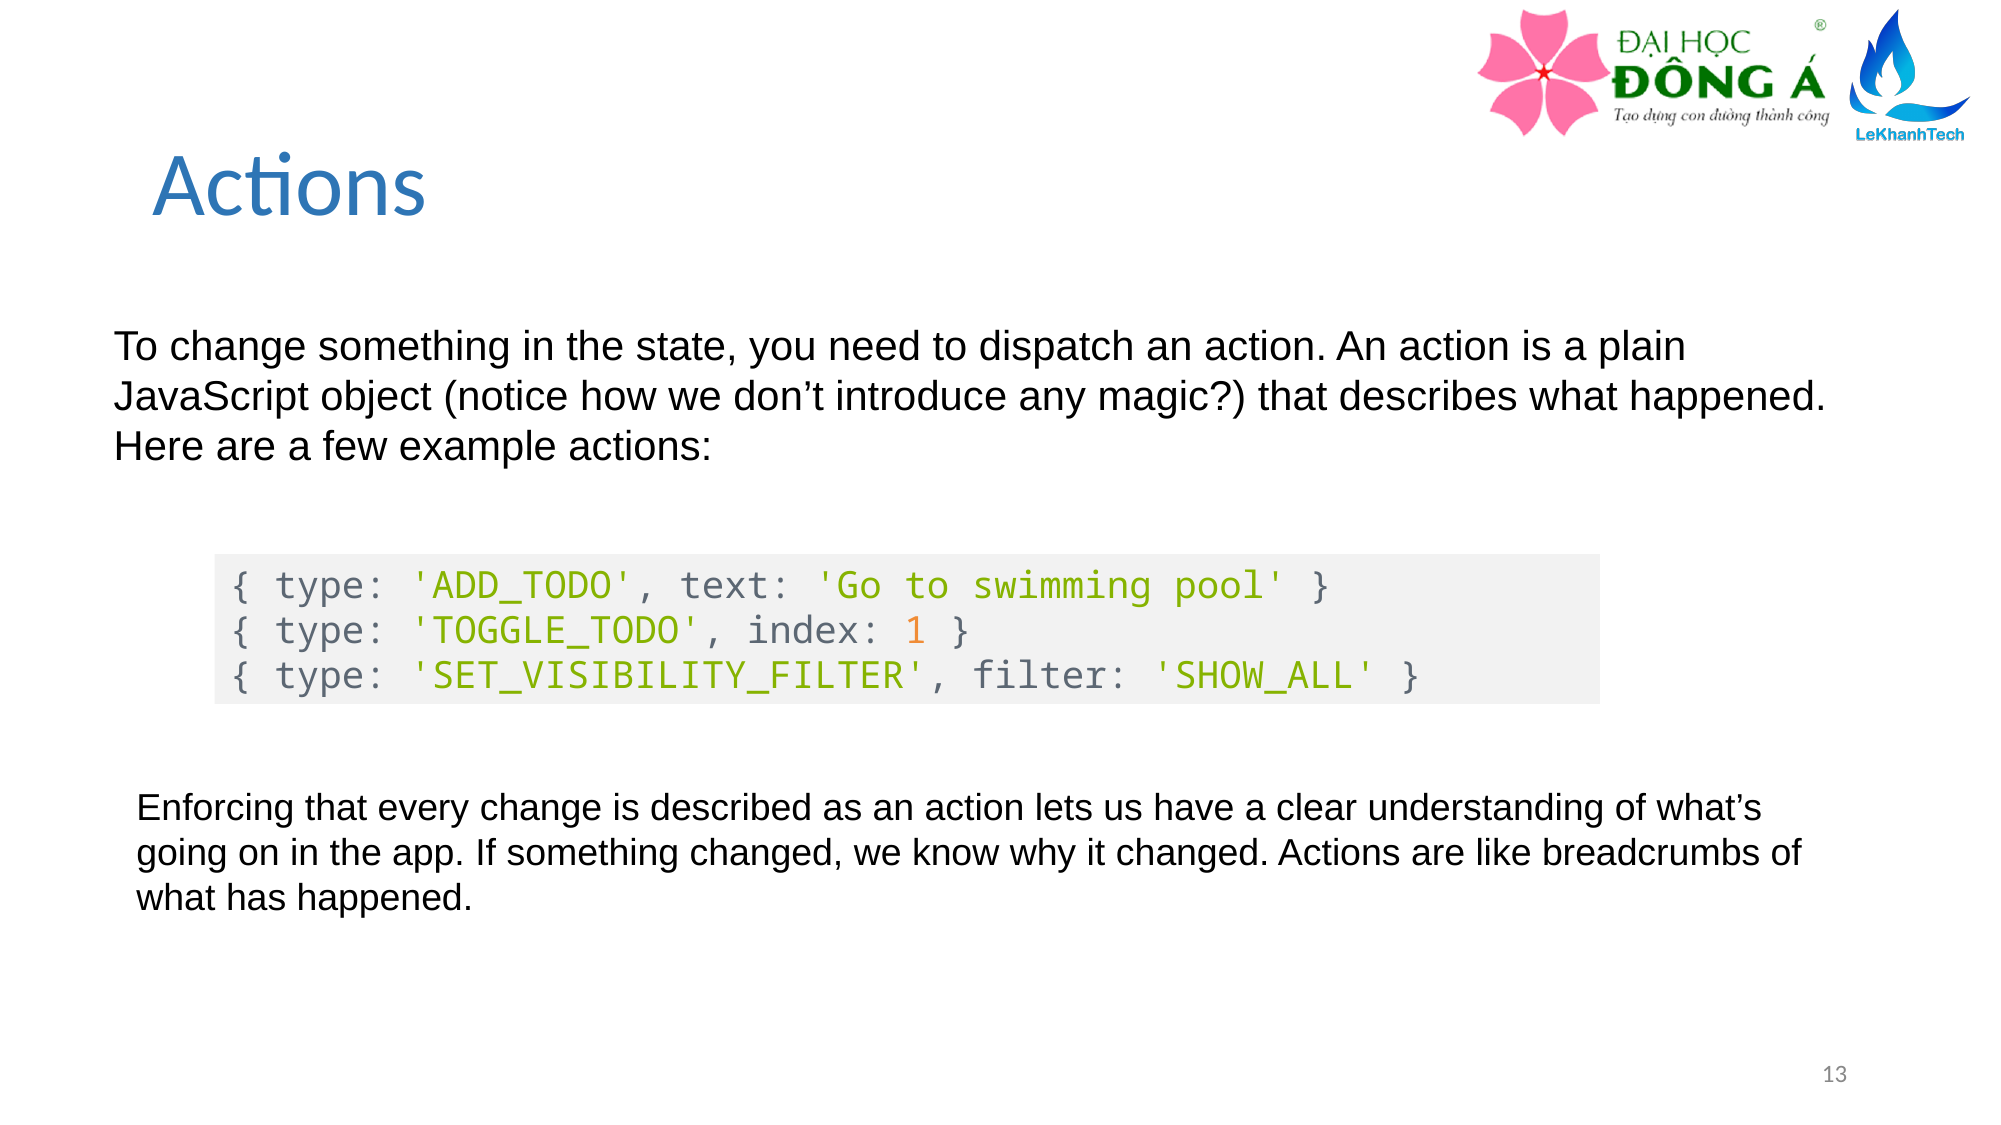

# Actions
To change something in the state, you need to dispatch an action. An action is a plain JavaScript object (notice how we don’t introduce any magic?) that describes what happened. Here are a few example actions:
{ type: 'ADD_TODO', text: 'Go to swimming pool' }
{ type: 'TOGGLE_TODO', index: 1 }
{ type: 'SET_VISIBILITY_FILTER', filter: 'SHOW_ALL' }
Enforcing that every change is described as an action lets us have a clear understanding of what’s going on in the app. If something changed, we know why it changed. Actions are like breadcrumbs of what has happened.
13